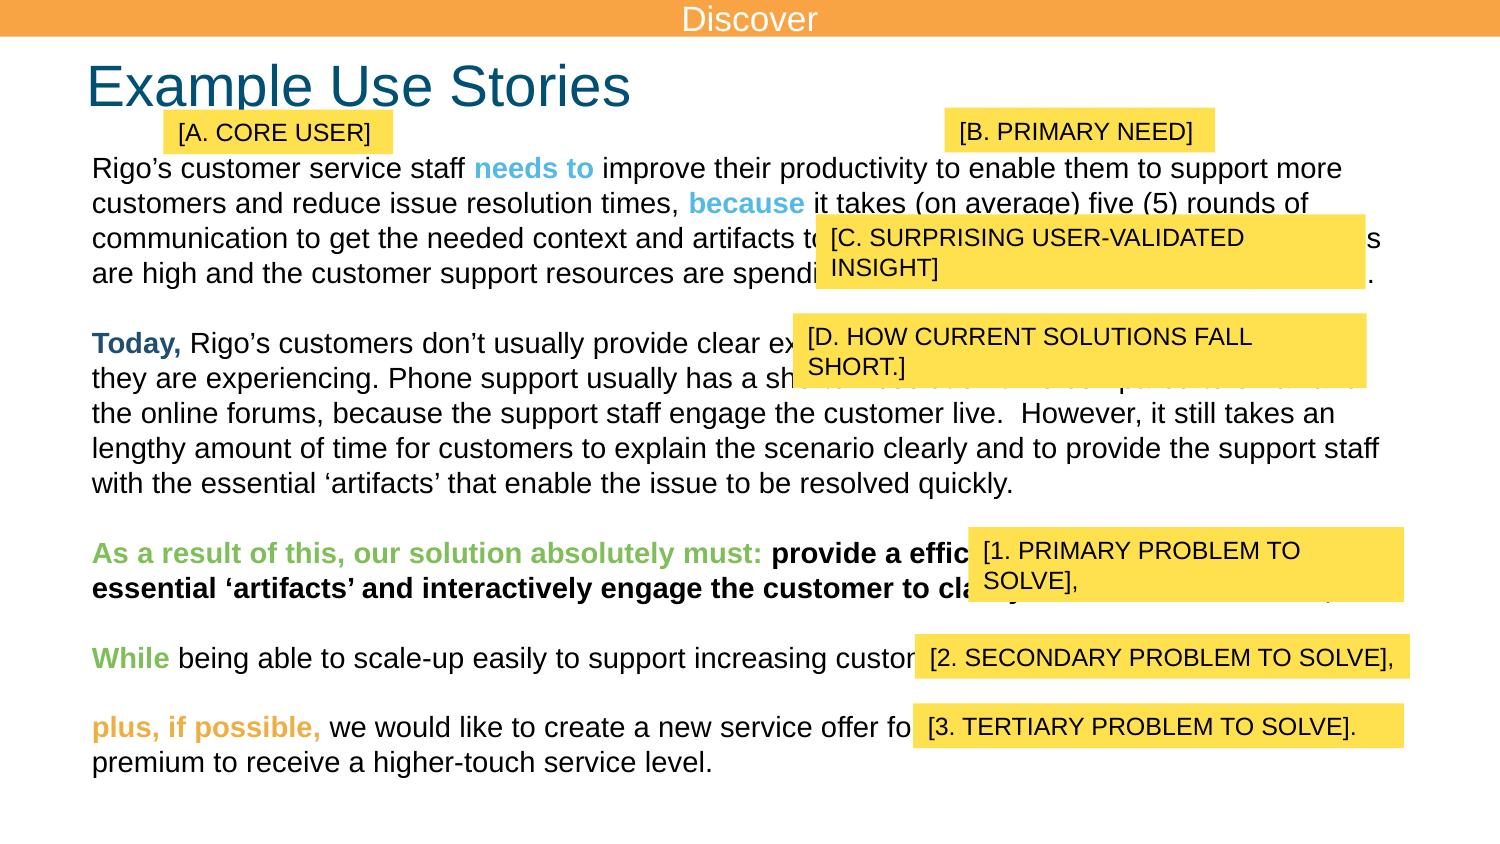

Discover
Example Use Stories
[B. PRIMARY NEED]
[A. CORE USER]
Rigo’s customer service staff needs to improve their productivity to enable them to support more customers and reduce issue resolution times, because it takes (on average) five (5) rounds of communication to get the needed context and artifacts to enable the resolution of a case, wait times are high and the customer support resources are spending too much time on information gathering.

Today, Rigo’s customers don’t usually provide clear explainations about the context of the issues they are experiencing. Phone support usually has a shorter resolution time compared to email and the online forums, because the support staff engage the customer live.  However, it still takes an lengthy amount of time for customers to explain the scenario clearly and to provide the support staff with the essential ‘artifacts’ that enable the issue to be resolved quickly.

As a result of this, our solution absolutely must: provide a efficient way to collect the case’s essential ‘artifacts’ and interactively engage the customer to clarify the context if needed,

While being able to scale-up easily to support increasing customer accounts,

plus, if possible, we would like to create a new service offer for customers willing to pay a higher premium to receive a higher-touch service level.
[C. SURPRISING USER-VALIDATED INSIGHT]
[D. HOW current solutions fall short.]
[1. PRIMARY PROBLEM TO SOLVE],
[2. SECONDARY PROBLEM TO SOLVE],
[3. TERTIARY PROBLEM TO SOLVE].